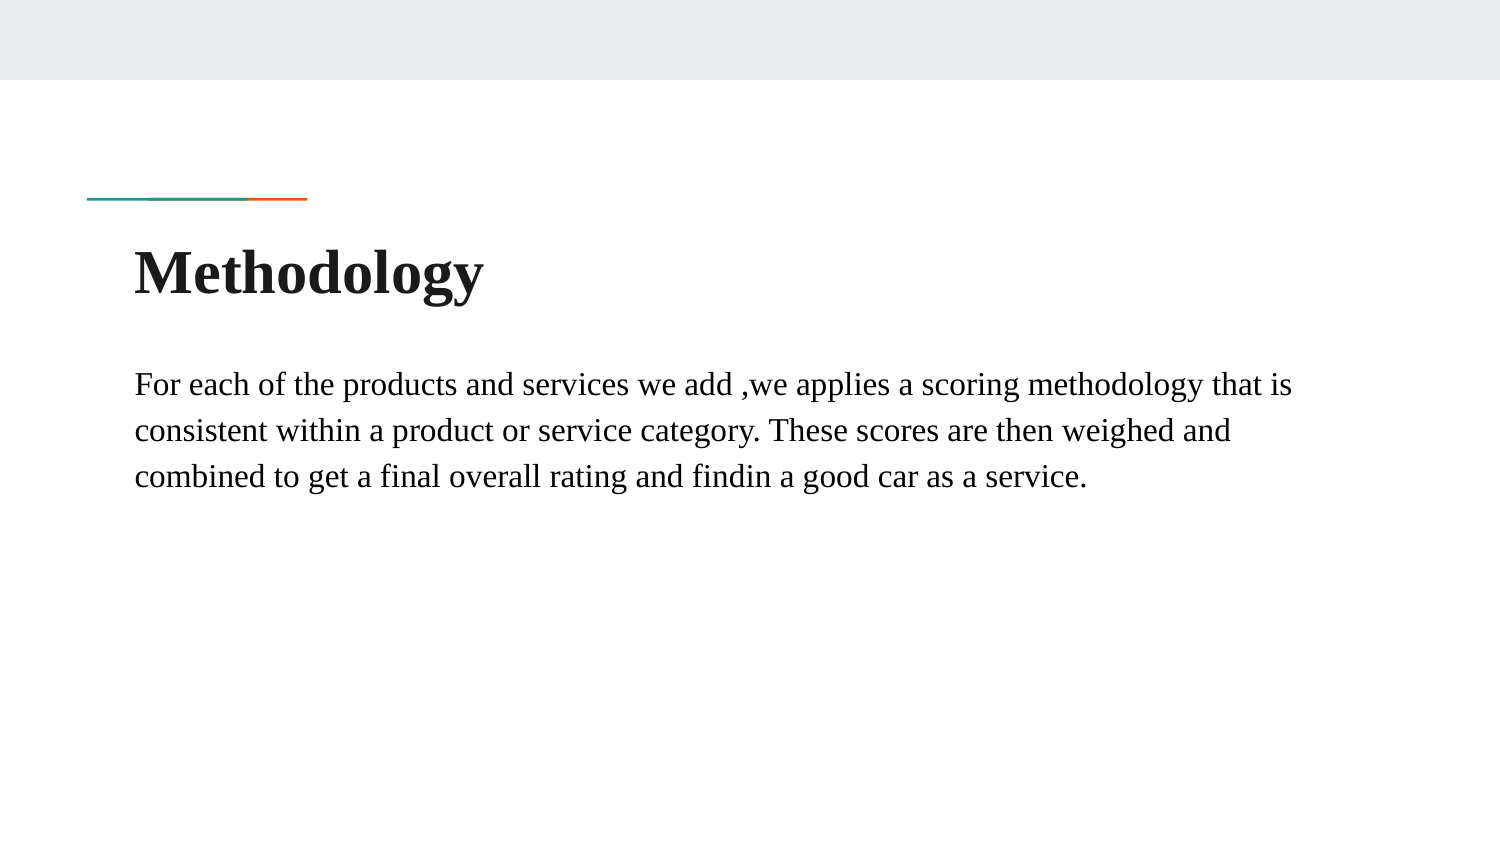

# Methodology
For each of the products and services we add ,we applies a scoring methodology that is consistent within a product or service category. These scores are then weighed and combined to get a final overall rating and findin a good car as a service.